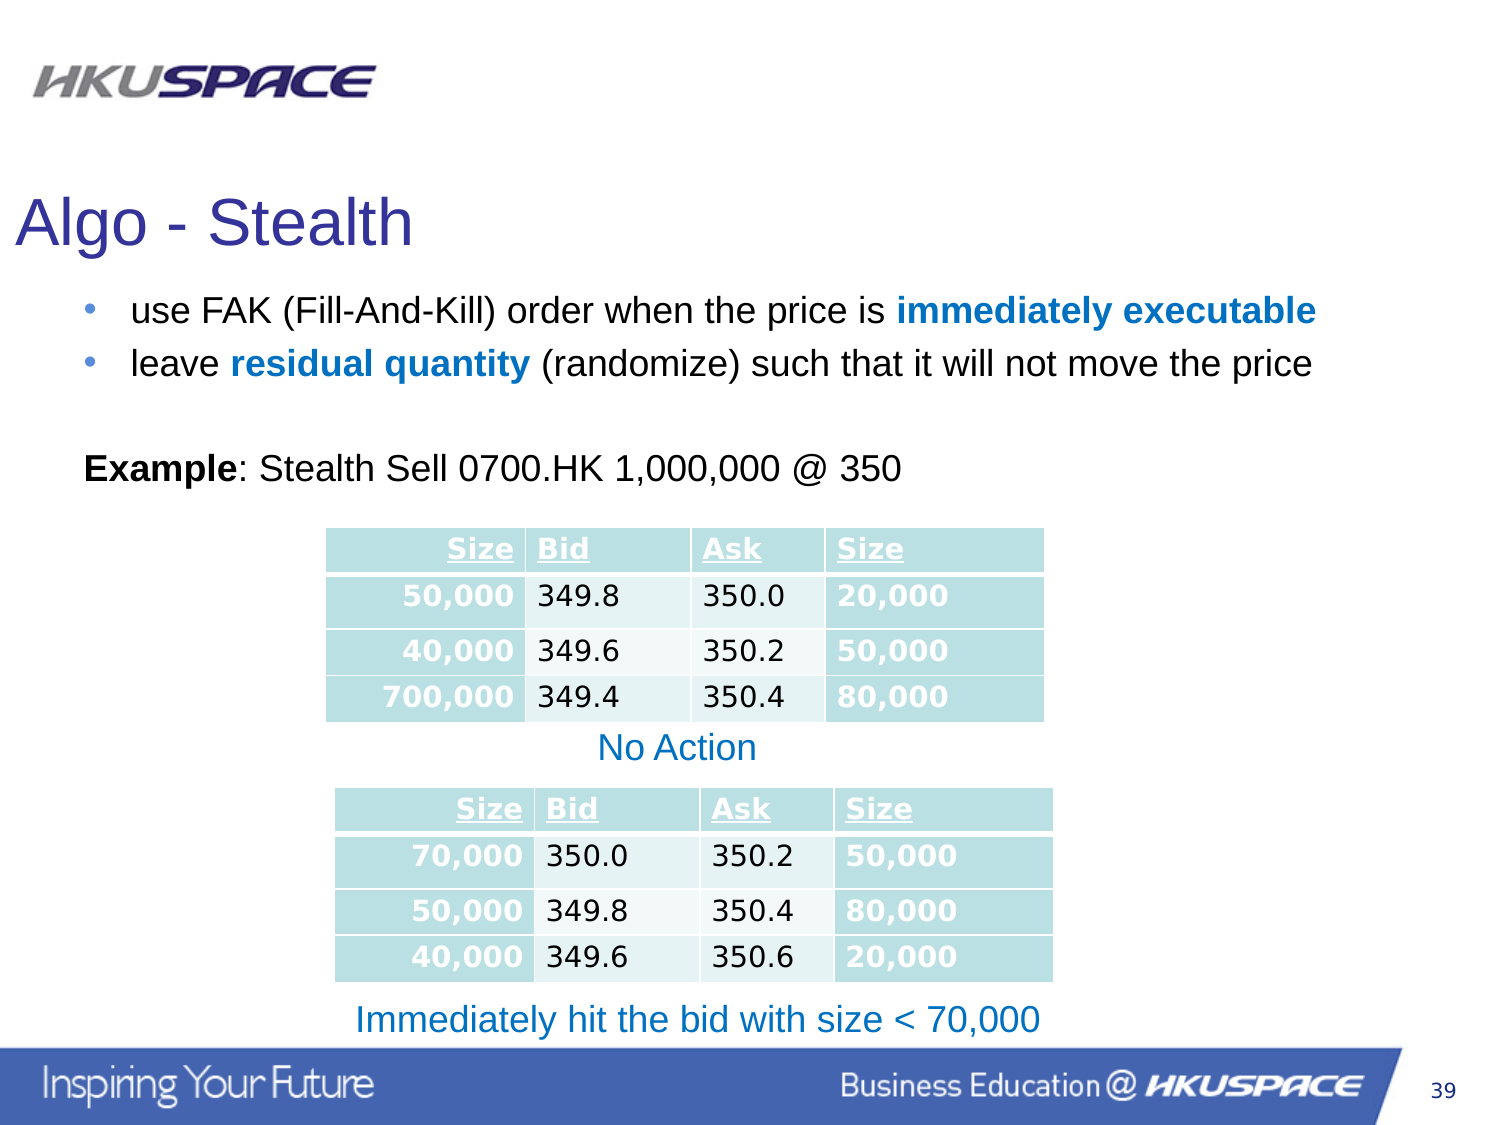

Algo - Stealth
use FAK (Fill-And-Kill) order when the price is immediately executable
leave residual quantity (randomize) such that it will not move the price

Example: Stealth Sell 0700.HK 1,000,000 @ 350

| Size | Bid | Ask | Size |
| --- | --- | --- | --- |
| 50,000 | 349.8 | 350.0 | 20,000 |
| 40,000 | 349.6 | 350.2 | 50,000 |
| 700,000 | 349.4 | 350.4 | 80,000 |
No Action
| Size | Bid | Ask | Size |
| --- | --- | --- | --- |
| 70,000 | 350.0 | 350.2 | 50,000 |
| 50,000 | 349.8 | 350.4 | 80,000 |
| 40,000 | 349.6 | 350.6 | 20,000 |
Immediately hit the bid with size < 70,000
39